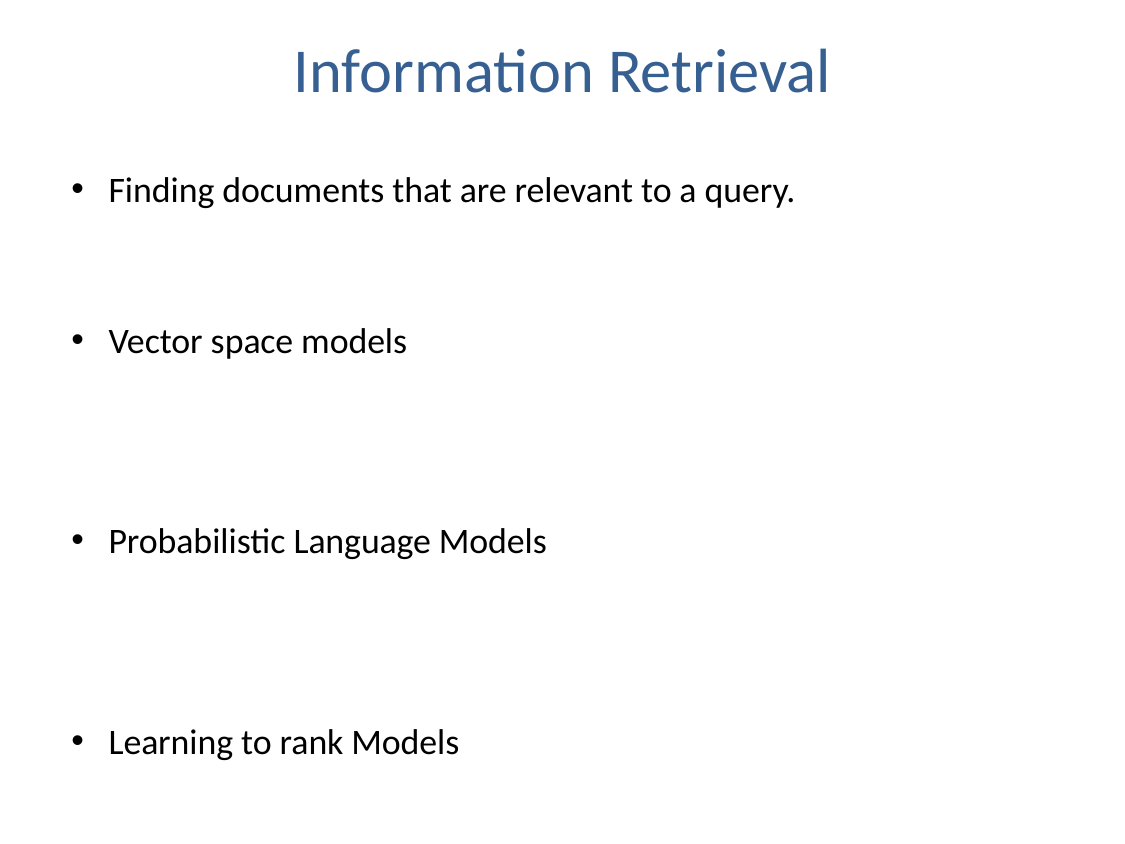

# Information Retrieval
Finding documents that are relevant to a query.

Vector space models

Probabilistic Language Models

Learning to rank Models